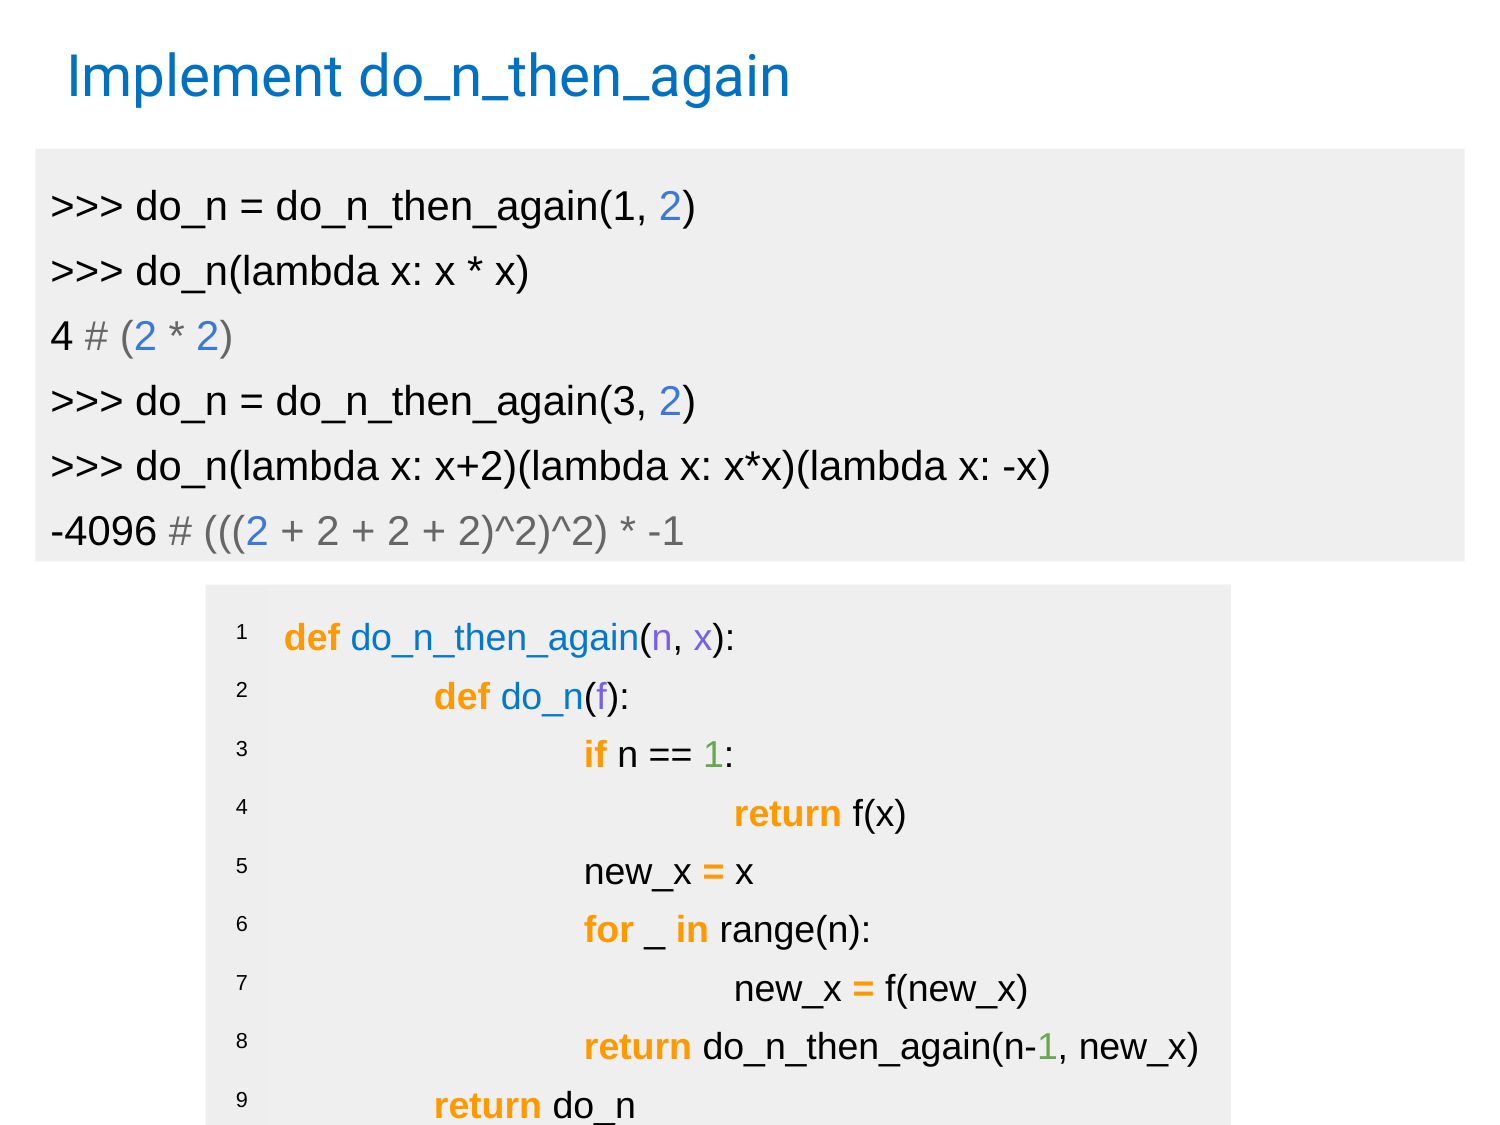

# Implement do_n_then_again
>>> do_n = do_n_then_again(1, 2)
>>> do_n(lambda x: x * x)
4 # (2 * 2)
>>> do_n = do_n_then_again(3, 2)
>>> do_n(lambda x: x+2)(lambda x: x*x)(lambda x: -x)
-4096 # (((2 + 2 + 2 + 2)^2)^2) * -1

1
2
3
4
5
6
7
8
9
def do_n_then_again(n, x):
	def do_n(f):
		if __________:
			return __________
		_________
		for _ in __________:
			__________________
		return do_n_then_again(____, ___)
	return do_n
def do_n_then_again(n, x):
	def do_n(f):
		if n == 1:
			return f(x)
		new_x = x
		for _ in range(n):
			new_x = f(new_x)
		return do_n_then_again(n-1, new_x)
	return do_n